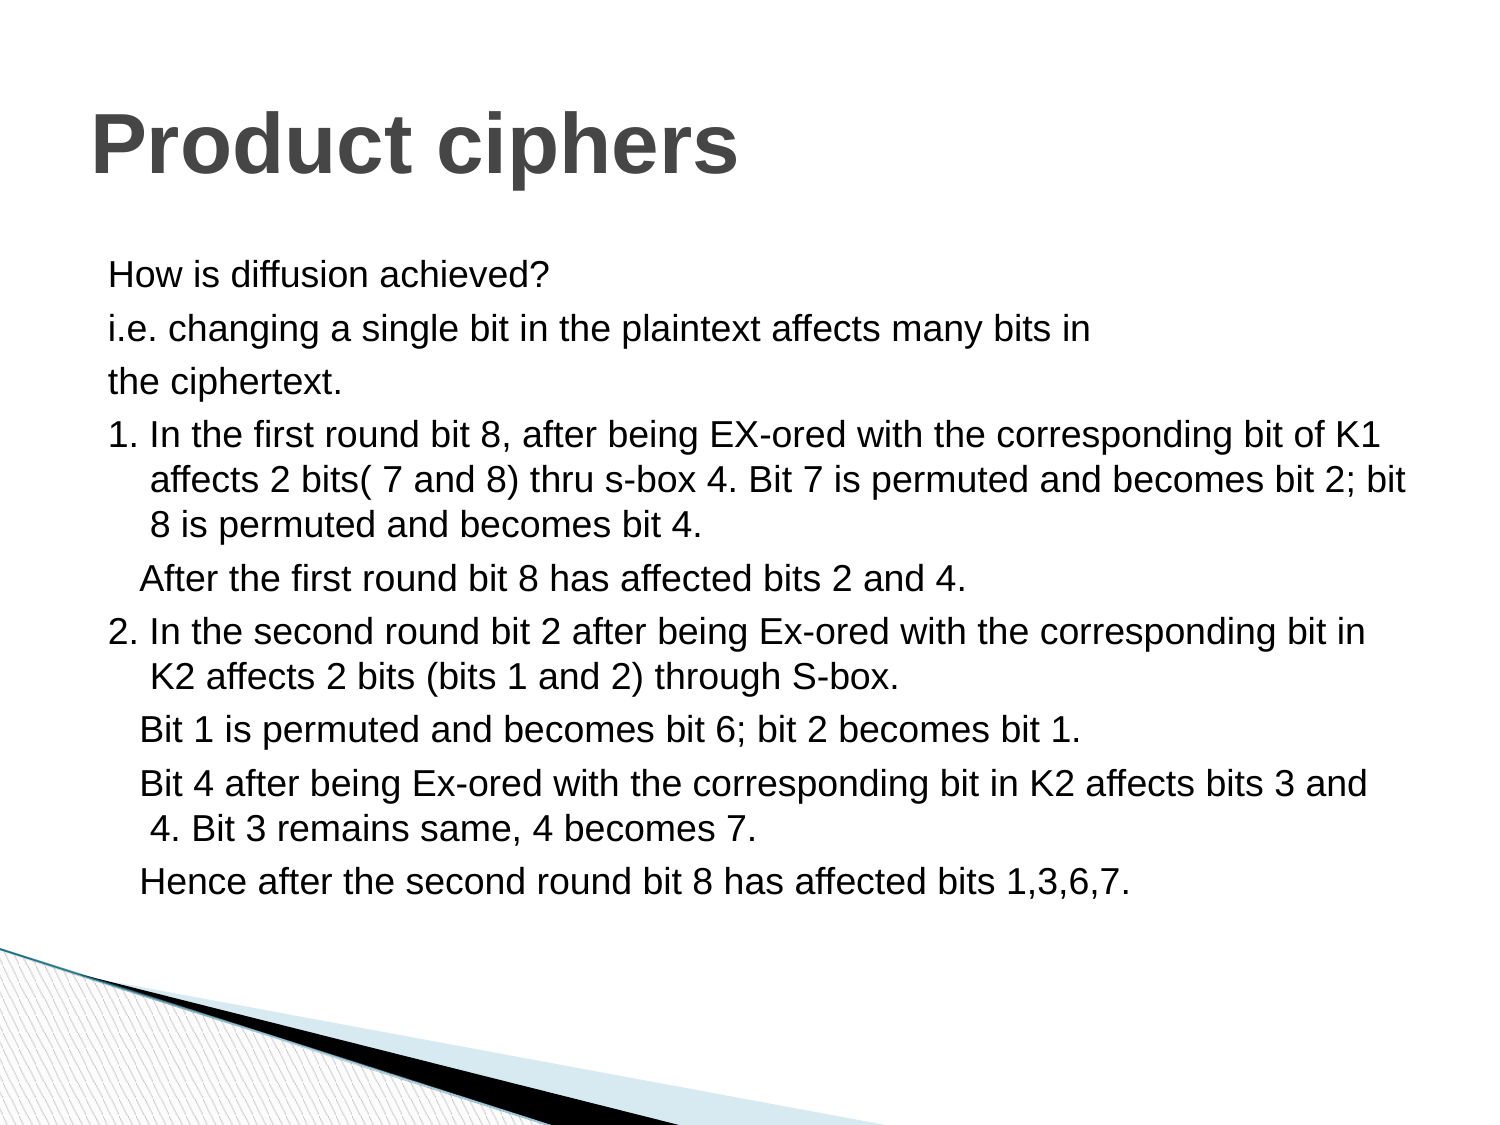

Product ciphers
How is diffusion achieved?
i.e. changing a single bit in the plaintext affects many bits in
the ciphertext.
1. In the first round bit 8, after being EX-ored with the corresponding bit of K1 affects 2 bits( 7 and 8) thru s-box 4. Bit 7 is permuted and becomes bit 2; bit 8 is permuted and becomes bit 4.
   After the first round bit 8 has affected bits 2 and 4.
2. In the second round bit 2 after being Ex-ored with the corresponding bit in K2 affects 2 bits (bits 1 and 2) through S-box.
   Bit 1 is permuted and becomes bit 6; bit 2 becomes bit 1.
   Bit 4 after being Ex-ored with the corresponding bit in K2 affects bits 3 and 4. Bit 3 remains same, 4 becomes 7.
   Hence after the second round bit 8 has affected bits 1,3,6,7.